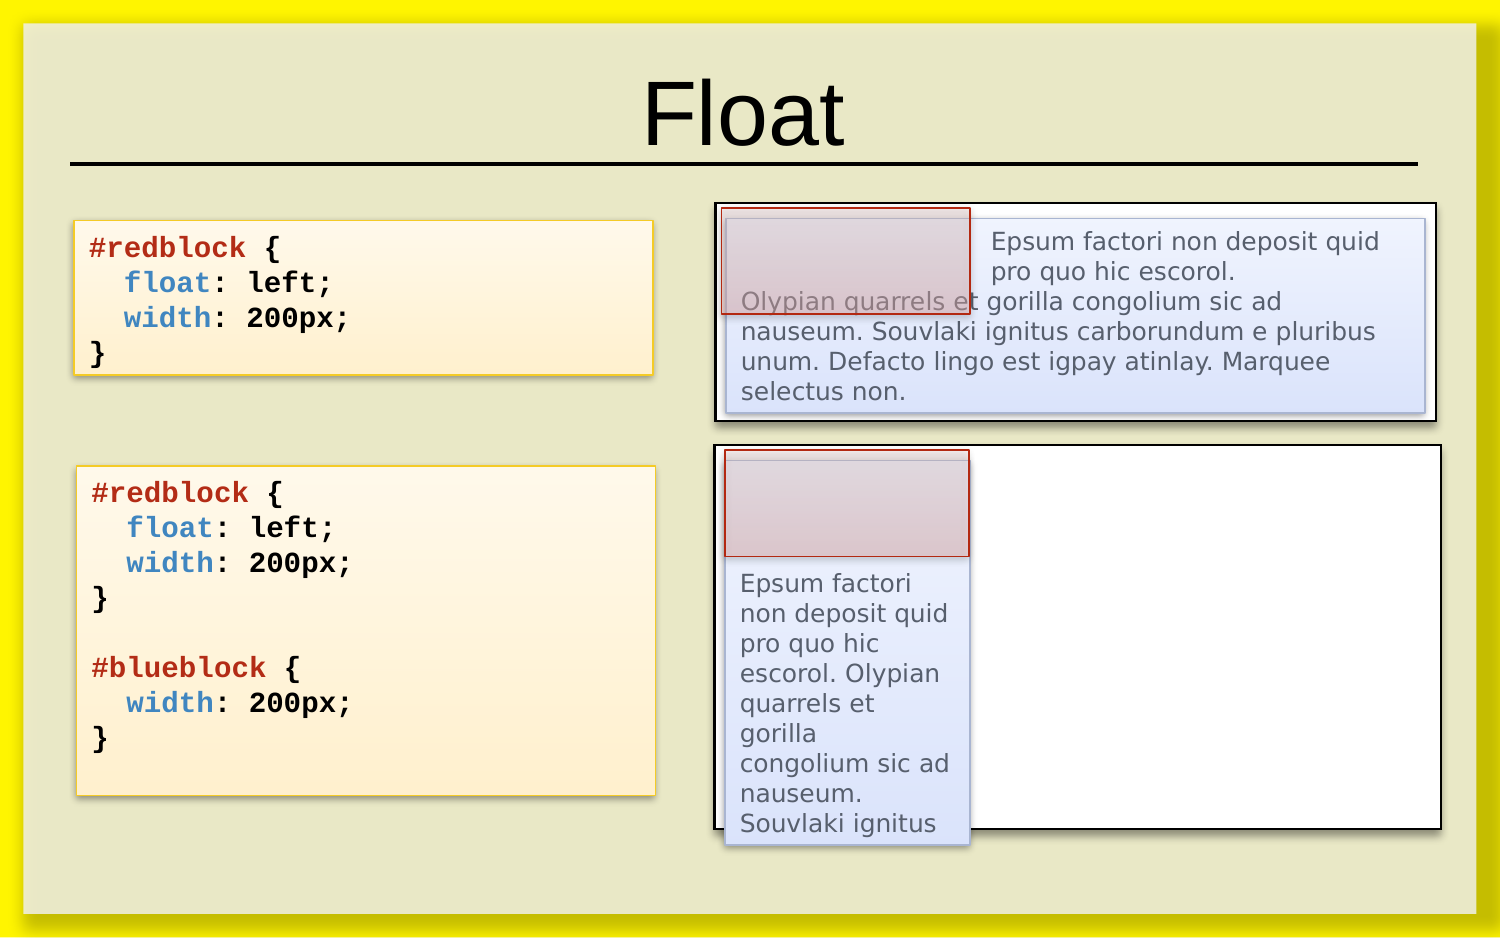

# Float

	Epsum factori non deposit quid
	pro quo hic escorol. 	Olypian quarrels et gorilla congolium sic ad nauseum. Souvlaki ignitus carborundum e pluribus unum. Defacto lingo est igpay atinlay. Marquee selectus non.
#redblock {
  float: left;
  width: 200px;
}

	Epsum factori non deposit quid pro quo hic escorol. Olypian quarrels et gorilla congolium sic ad nauseum. Souvlaki ignitus
#redblock {
  float: left;
  width: 200px;
}

#blueblock {
  width: 200px;
}